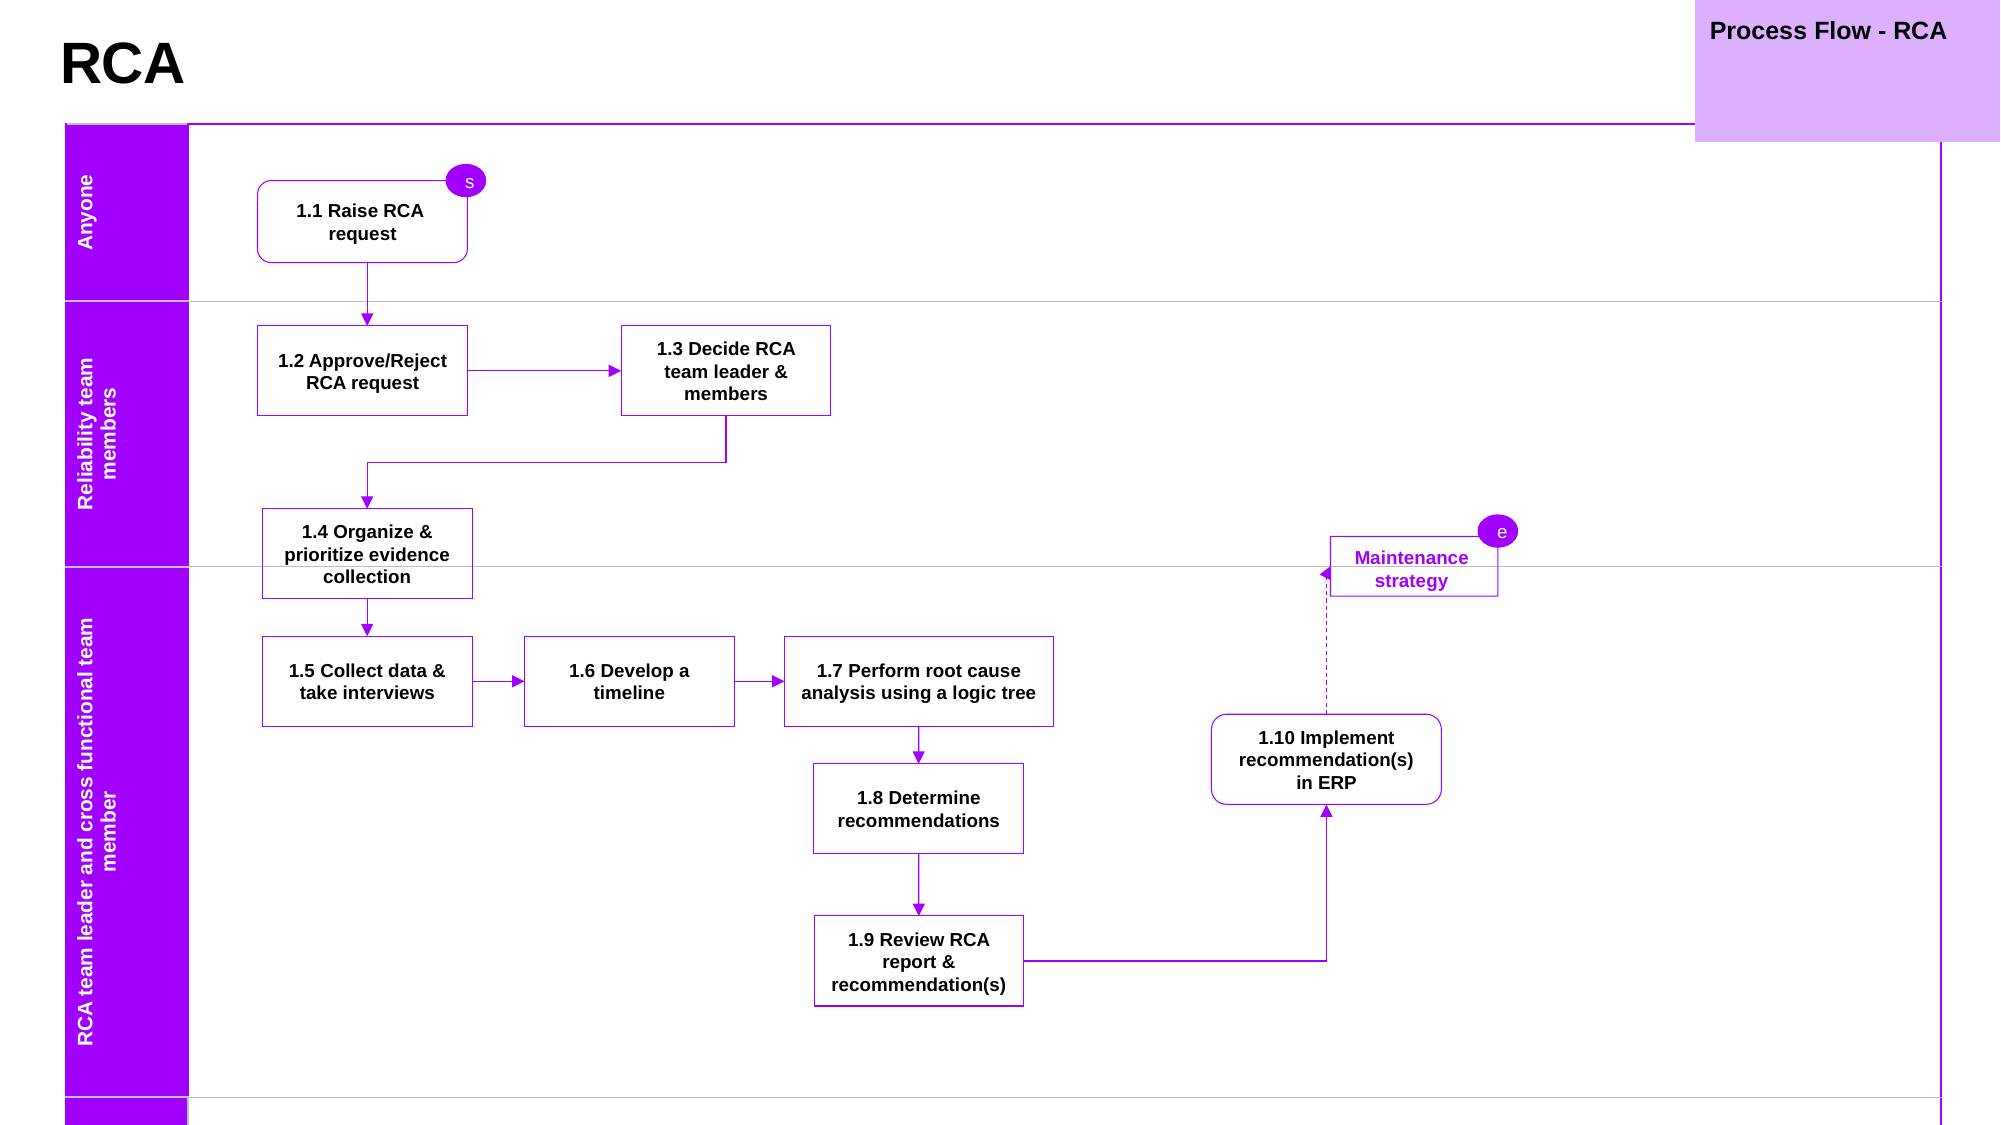

Process Flow - RCA
# RCA
| Anyone |  |
| --- | --- |
| Reliability team members |  |
| RCA team leader and cross functional team member |  |
| Operation & Maintenance Manager |  |
s
1.1 Raise RCA
request
1.2 Approve/Reject RCA request
1.3 Decide RCA team leader & members
1.4 Organize & prioritize evidence collection
e
Maintenance strategy
1.5 Collect data & take interviews
1.6 Develop a timeline
1.7 Perform root cause analysis using a logic tree
1.10 Implement recommendation(s) in ERP
1.8 Determine recommendations
1.9 Review RCA report & recommendation(s)